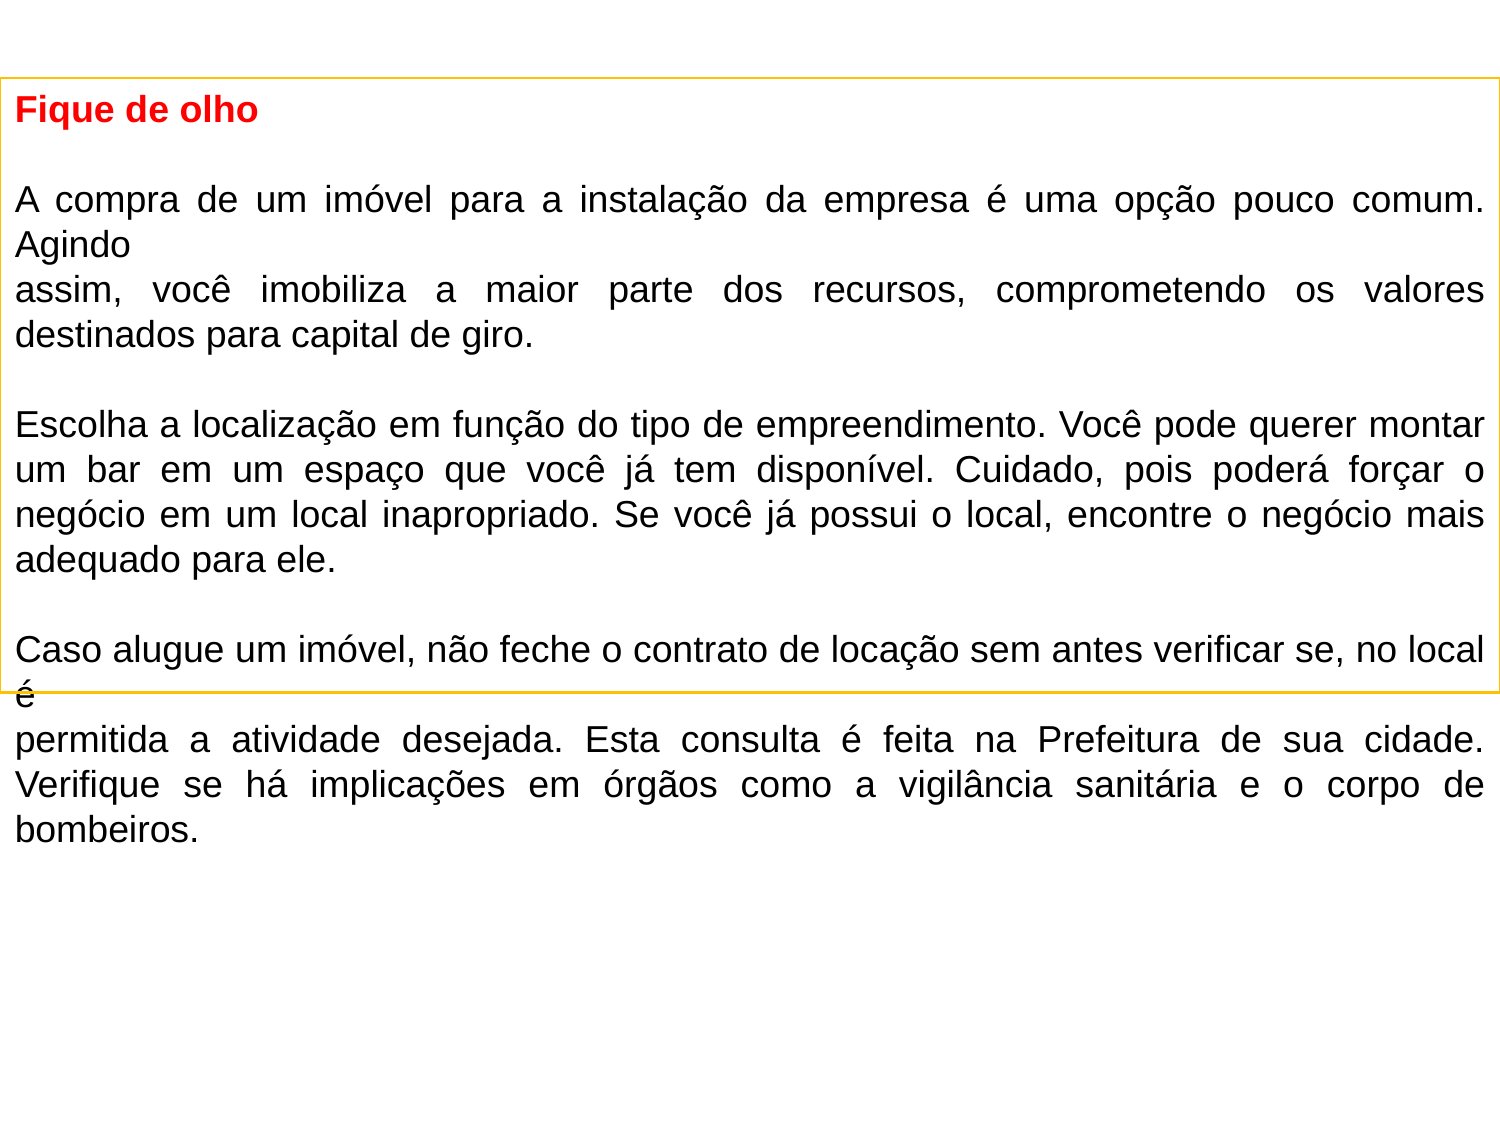

Fique de olho

A compra de um imóvel para a instalação da empresa é uma opção pouco comum. Agindo
assim, você imobiliza a maior parte dos recursos, comprometendo os valores destinados para capital de giro.

Escolha a localização em função do tipo de empreendimento. Você pode querer montar um bar em um espaço que você já tem disponível. Cuidado, pois poderá forçar o negócio em um local inapropriado. Se você já possui o local, encontre o negócio mais adequado para ele.

Caso alugue um imóvel, não feche o contrato de locação sem antes verificar se, no local é
permitida a atividade desejada. Esta consulta é feita na Prefeitura de sua cidade. Verifique se há implicações em órgãos como a vigilância sanitária e o corpo de bombeiros.